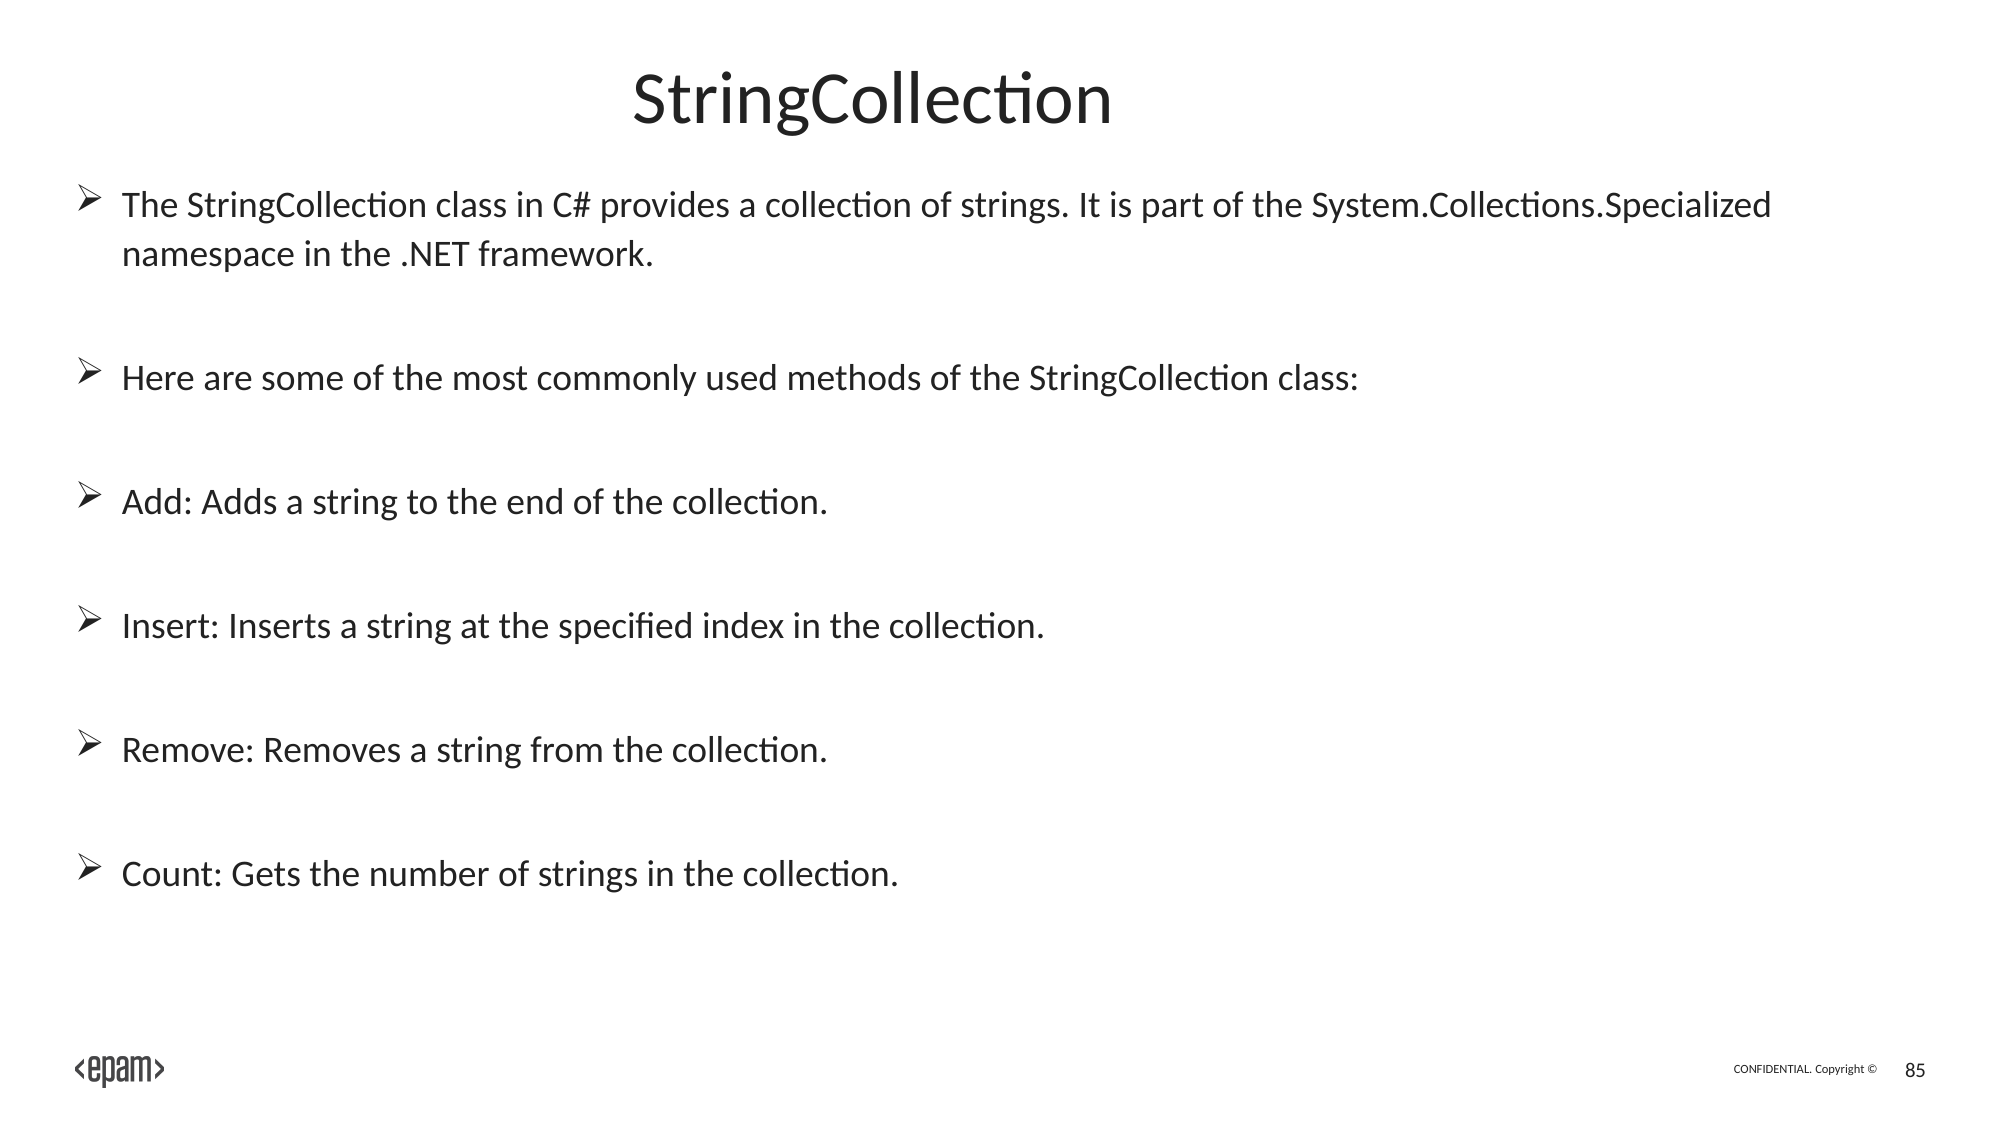

# StringCollection
The StringCollection class in C# provides a collection of strings. It is part of the System.Collections.Specialized namespace in the .NET framework.

Here are some of the most commonly used methods of the StringCollection class:

Add: Adds a string to the end of the collection.

Insert: Inserts a string at the specified index in the collection.

Remove: Removes a string from the collection.

Count: Gets the number of strings in the collection.